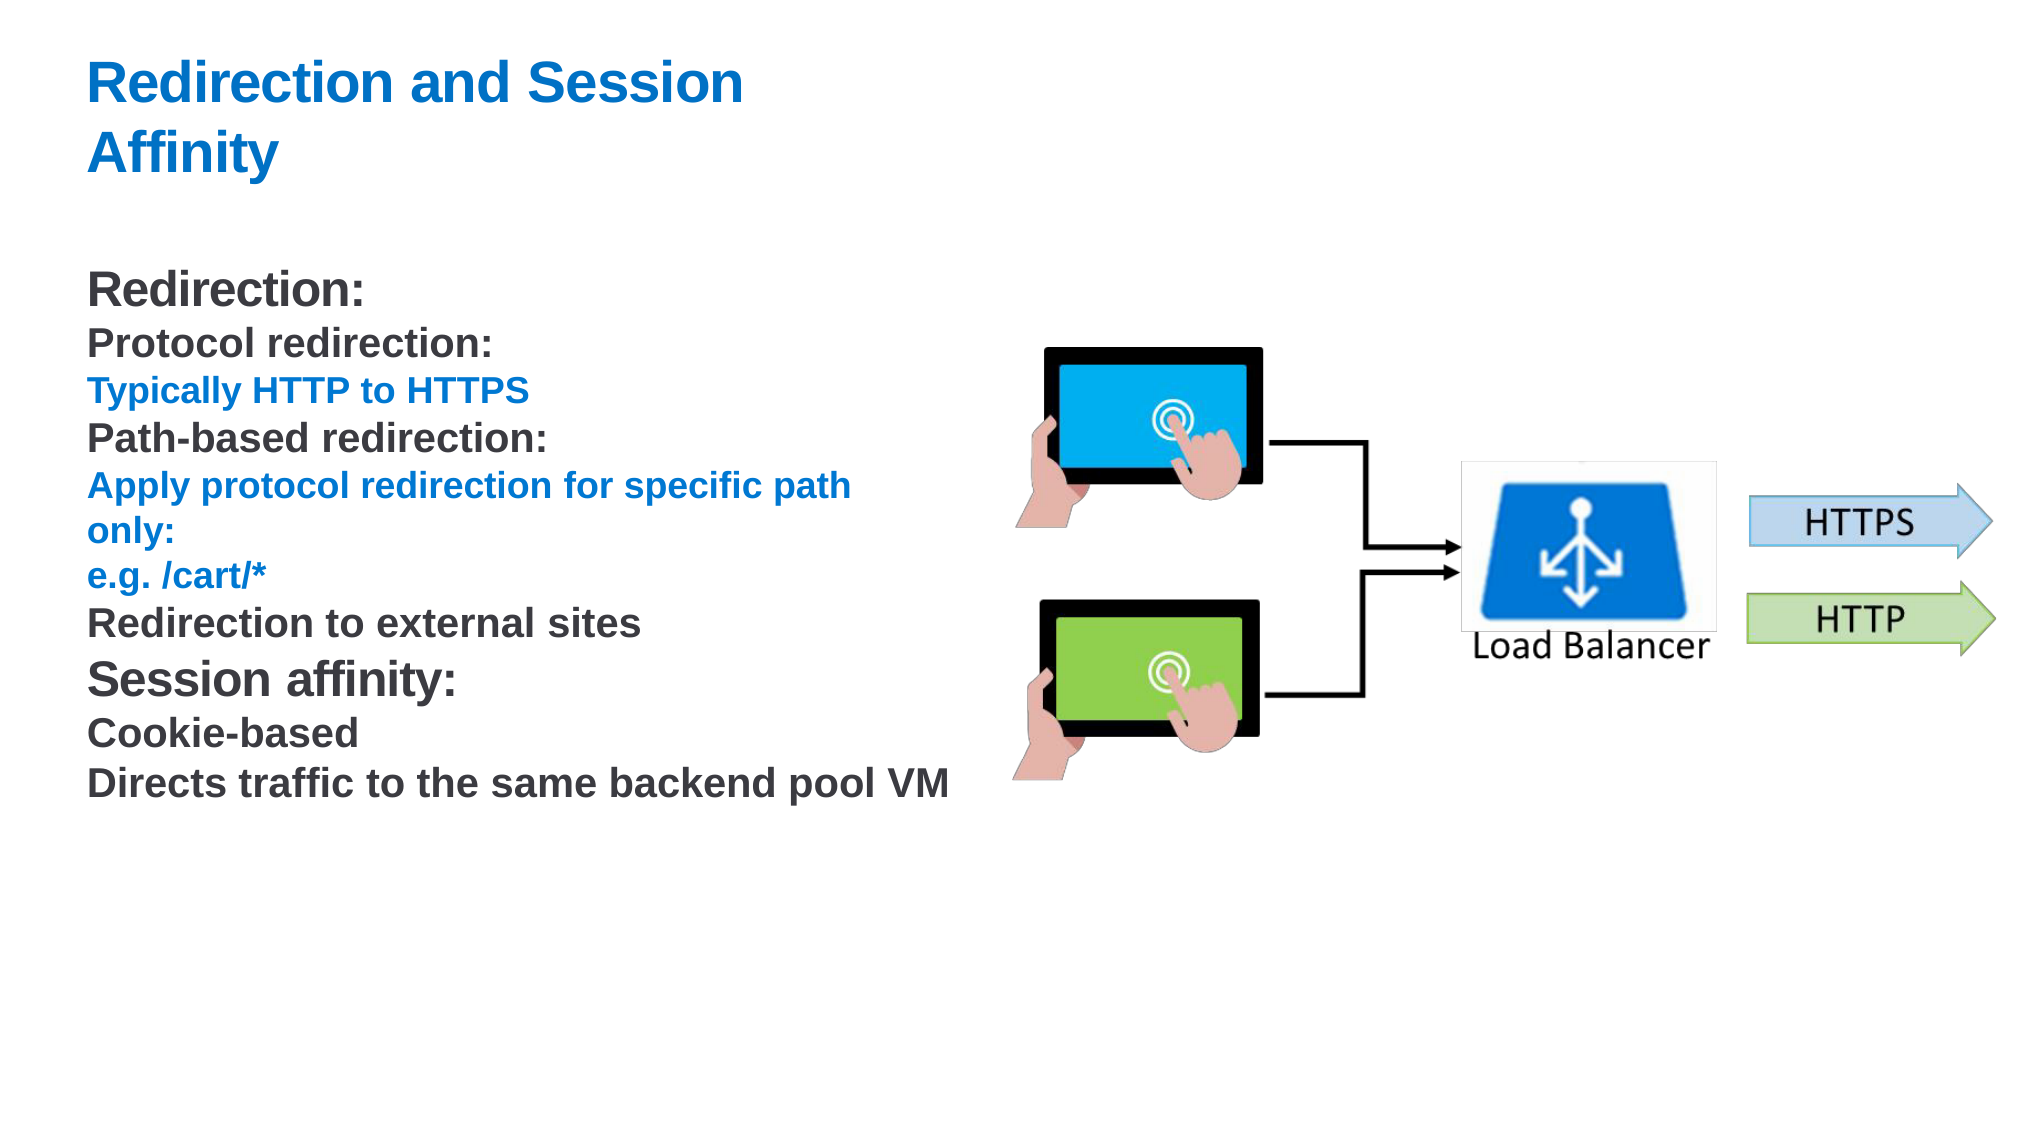

# Redirection and Session Affinity
Redirection:
Protocol redirection:
Typically HTTP to HTTPS
Path-based redirection:
Apply protocol redirection for specific path only:
e.g. /cart/*
Redirection to external sites
Session affinity:
Cookie-based
Directs traffic to the same backend pool VM